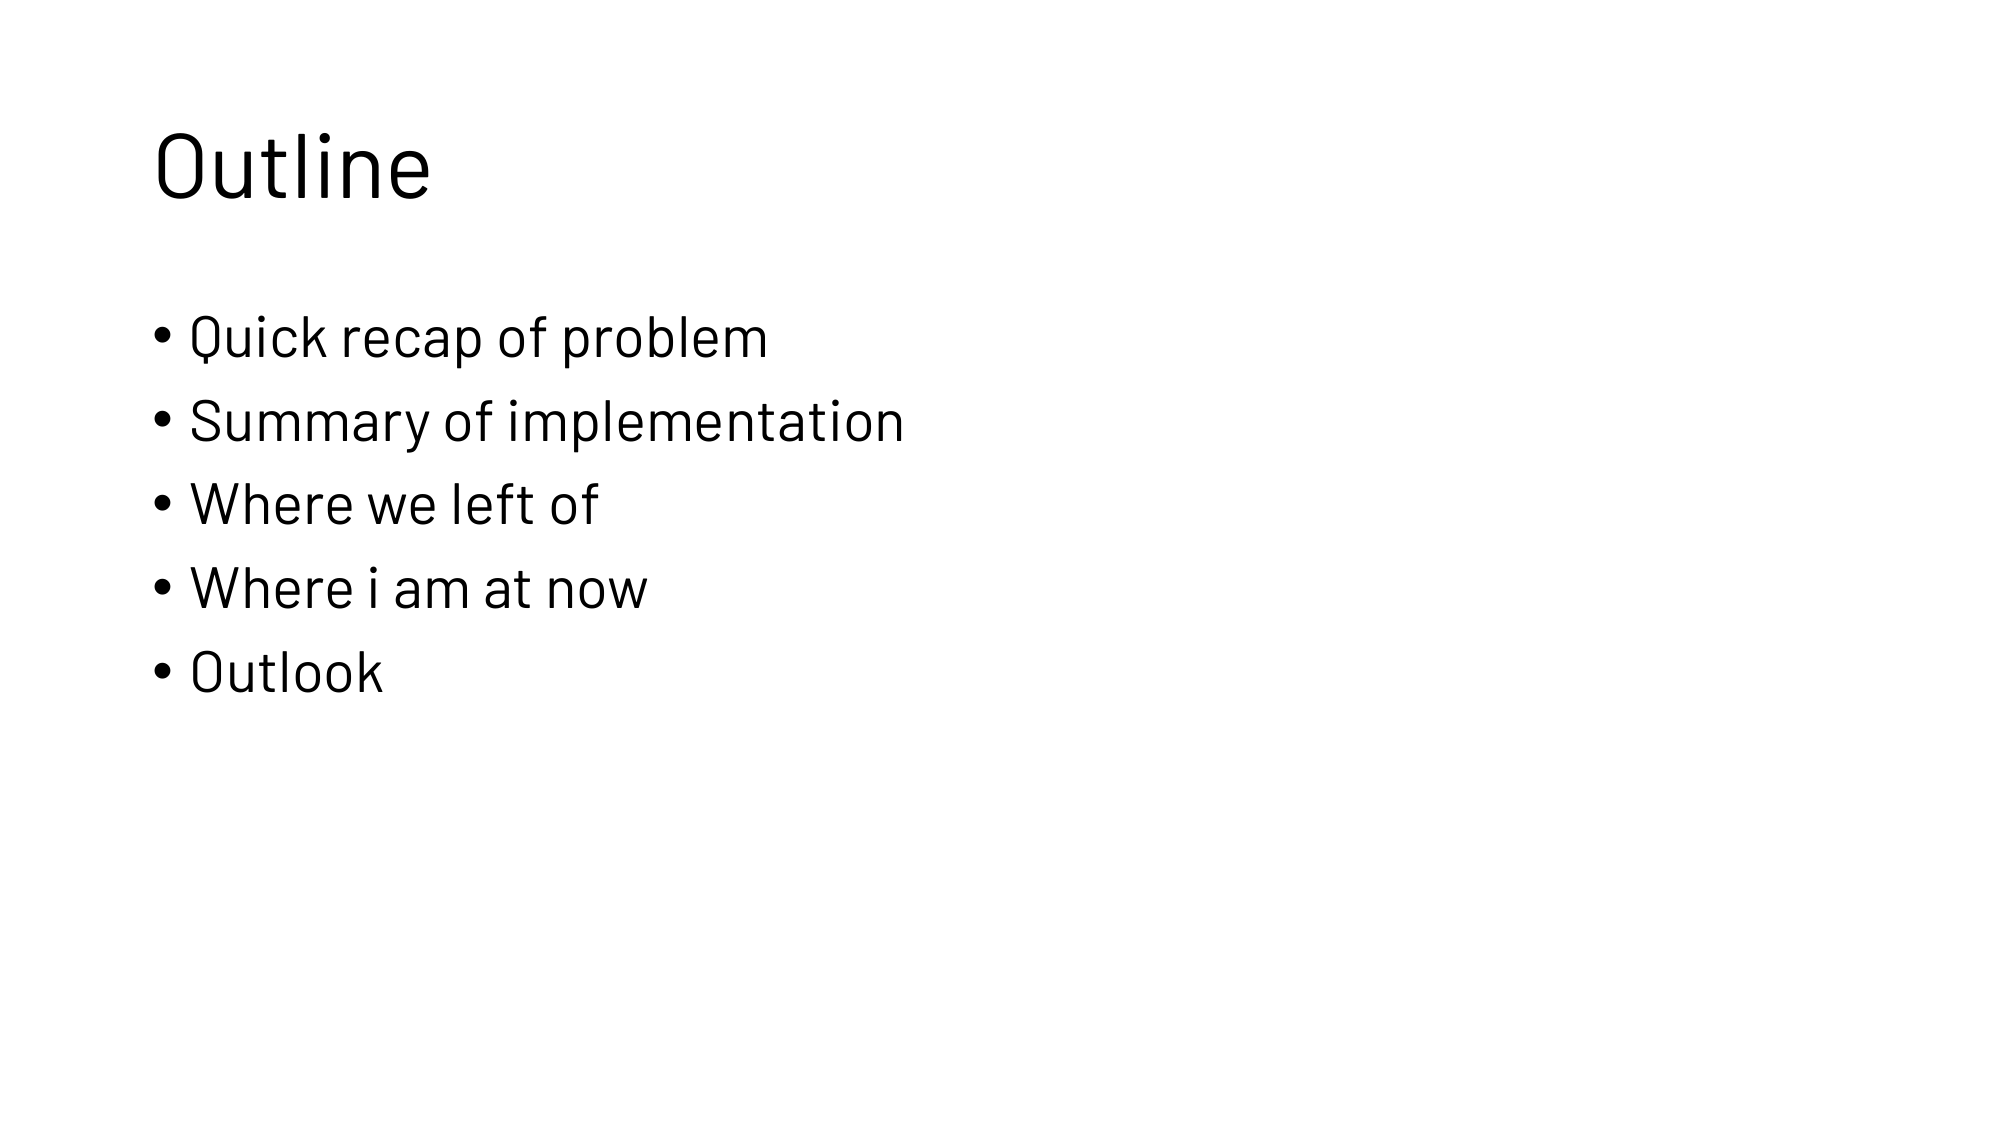

# Outline
Quick recap of problem
Summary of implementation
Where we left of
Where i am at now
Outlook